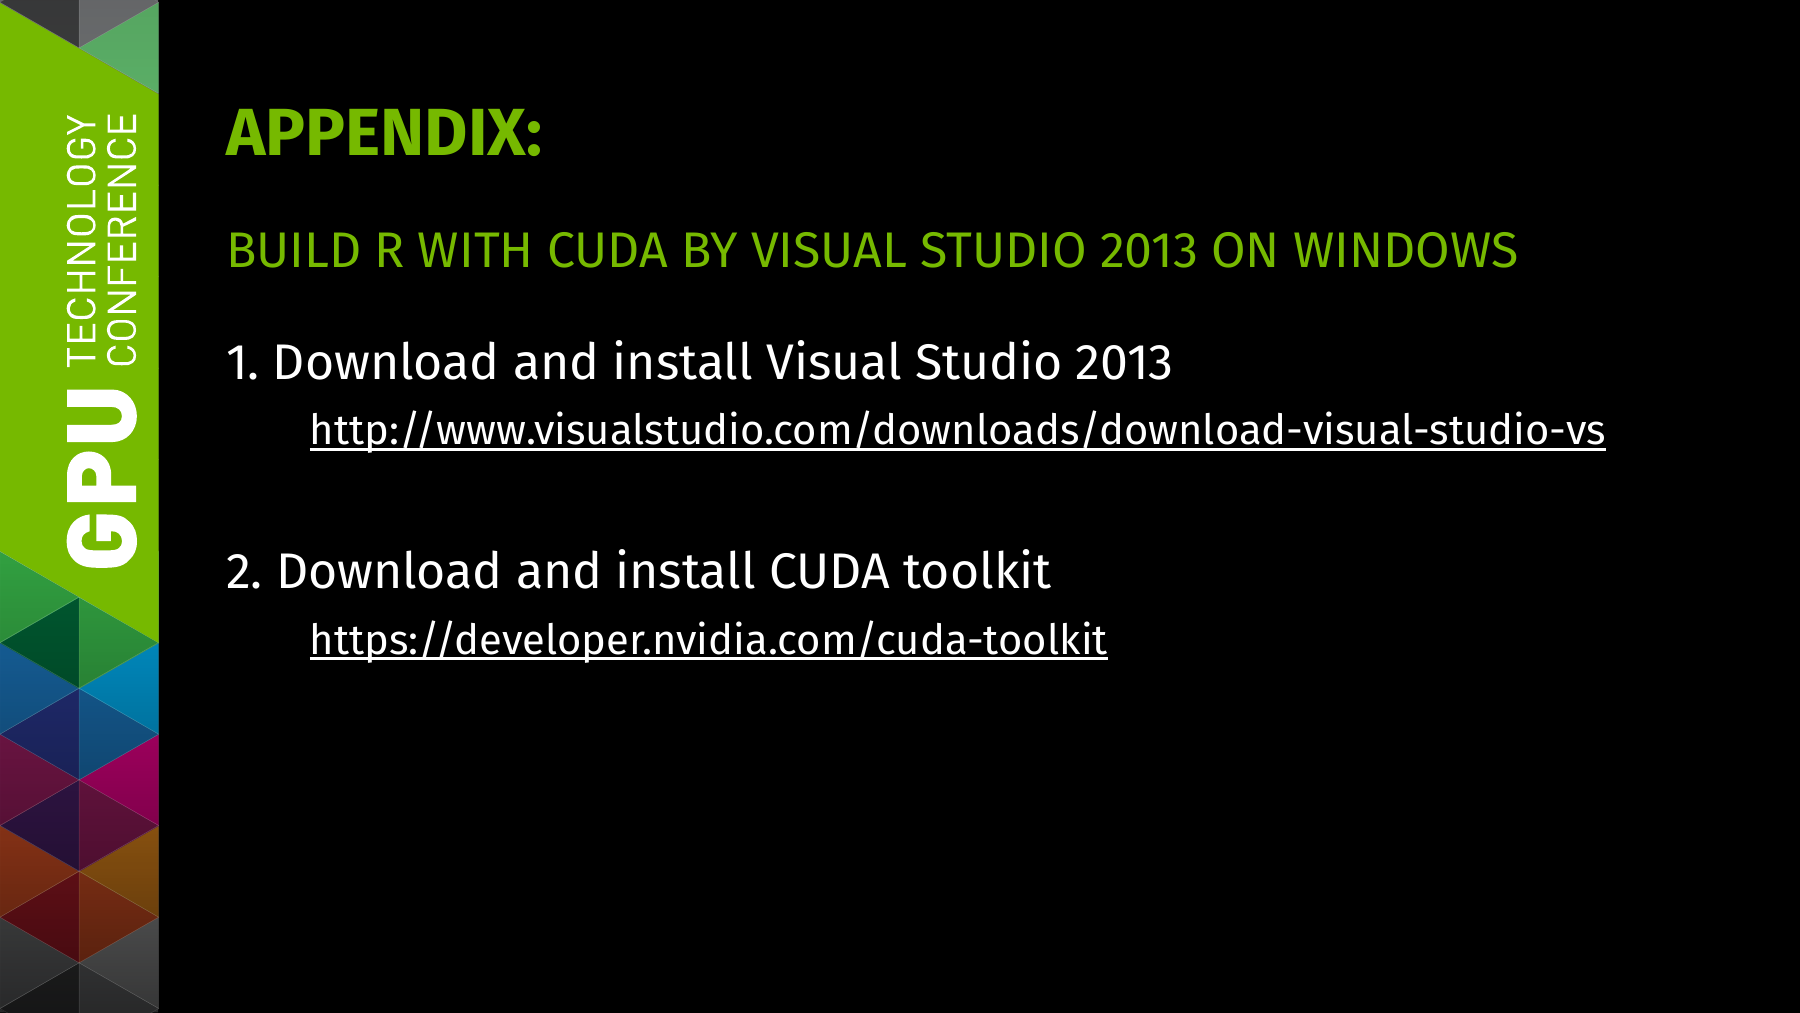

# Appendix: Build R with CUDA by Visual Studio 2013 on Windows
1. Download and install Visual Studio 2013
http://www.visualstudio.com/downloads/download-visual-studio-vs

2. Download and install CUDA toolkit
https://developer.nvidia.com/cuda-toolkit